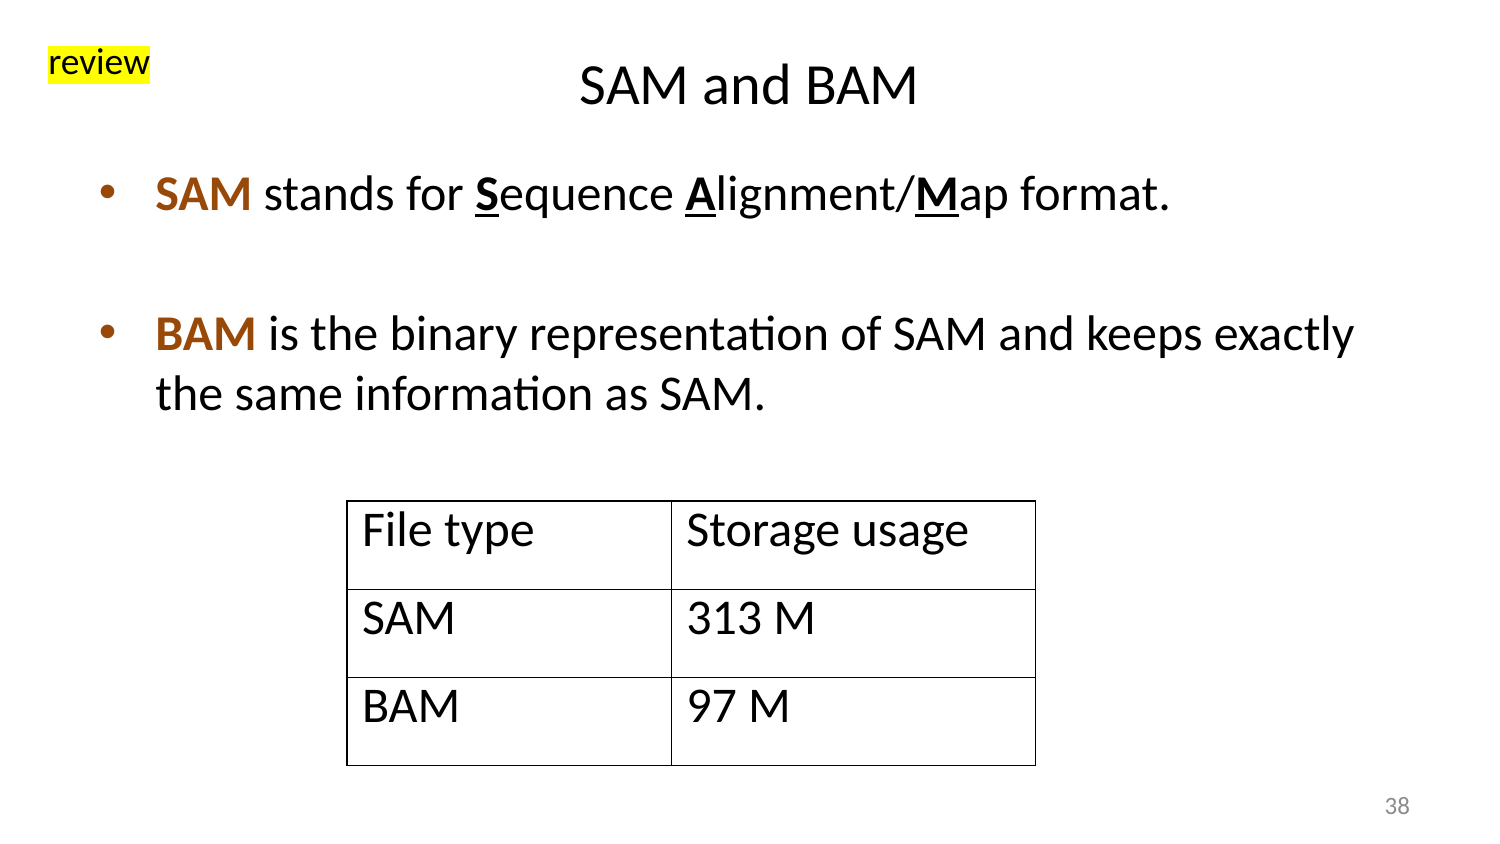

review
# SAM and BAM
SAM stands for Sequence Alignment/Map format.

BAM is the binary representation of SAM and keeps exactly the same information as SAM.
| File type | Storage usage |
| --- | --- |
| SAM | 313 M |
| BAM | 97 M |
38